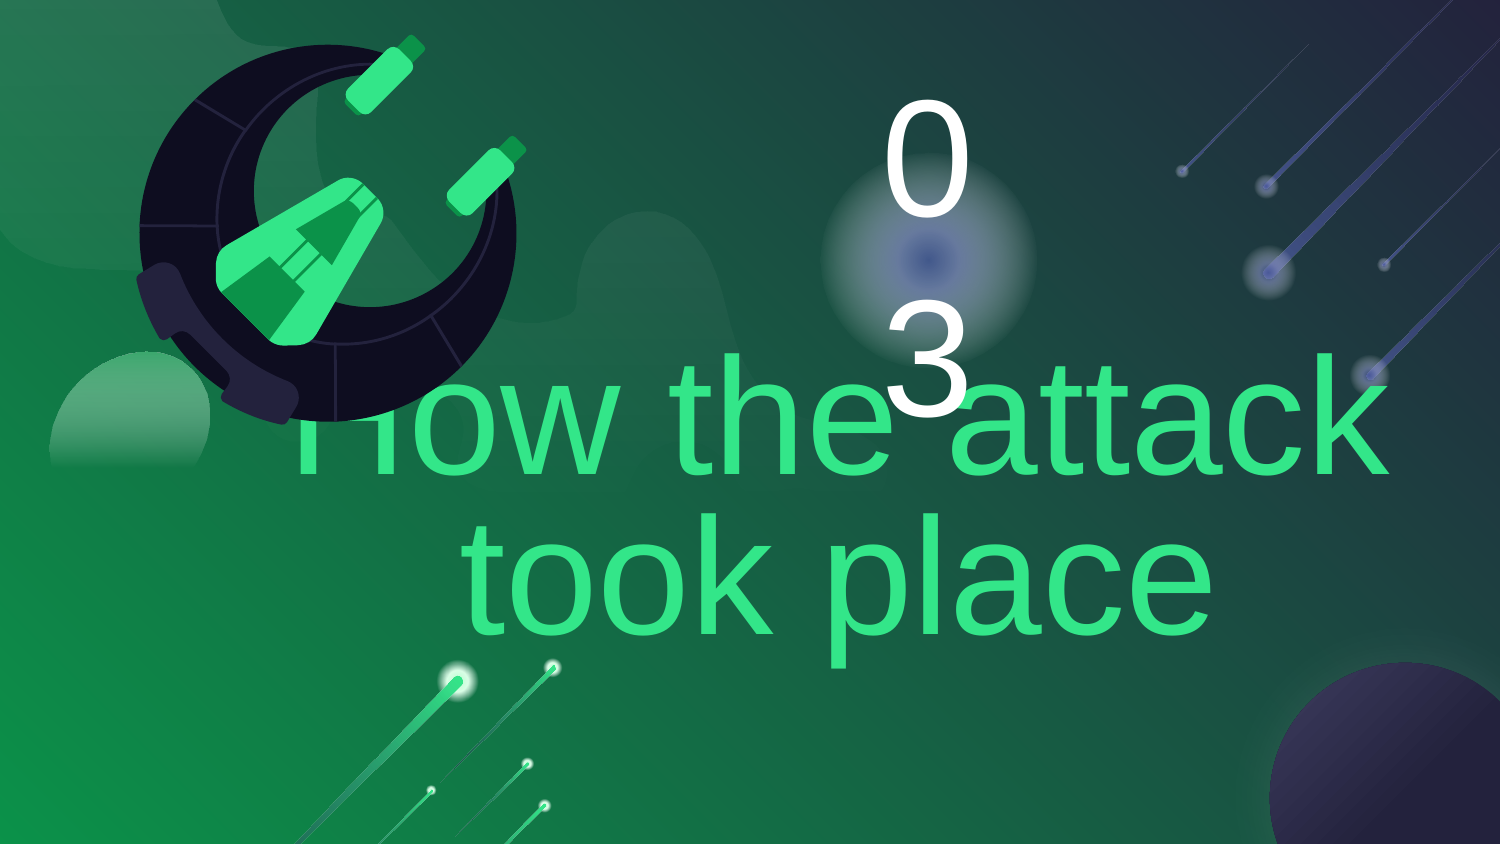

03
# How the attack took place